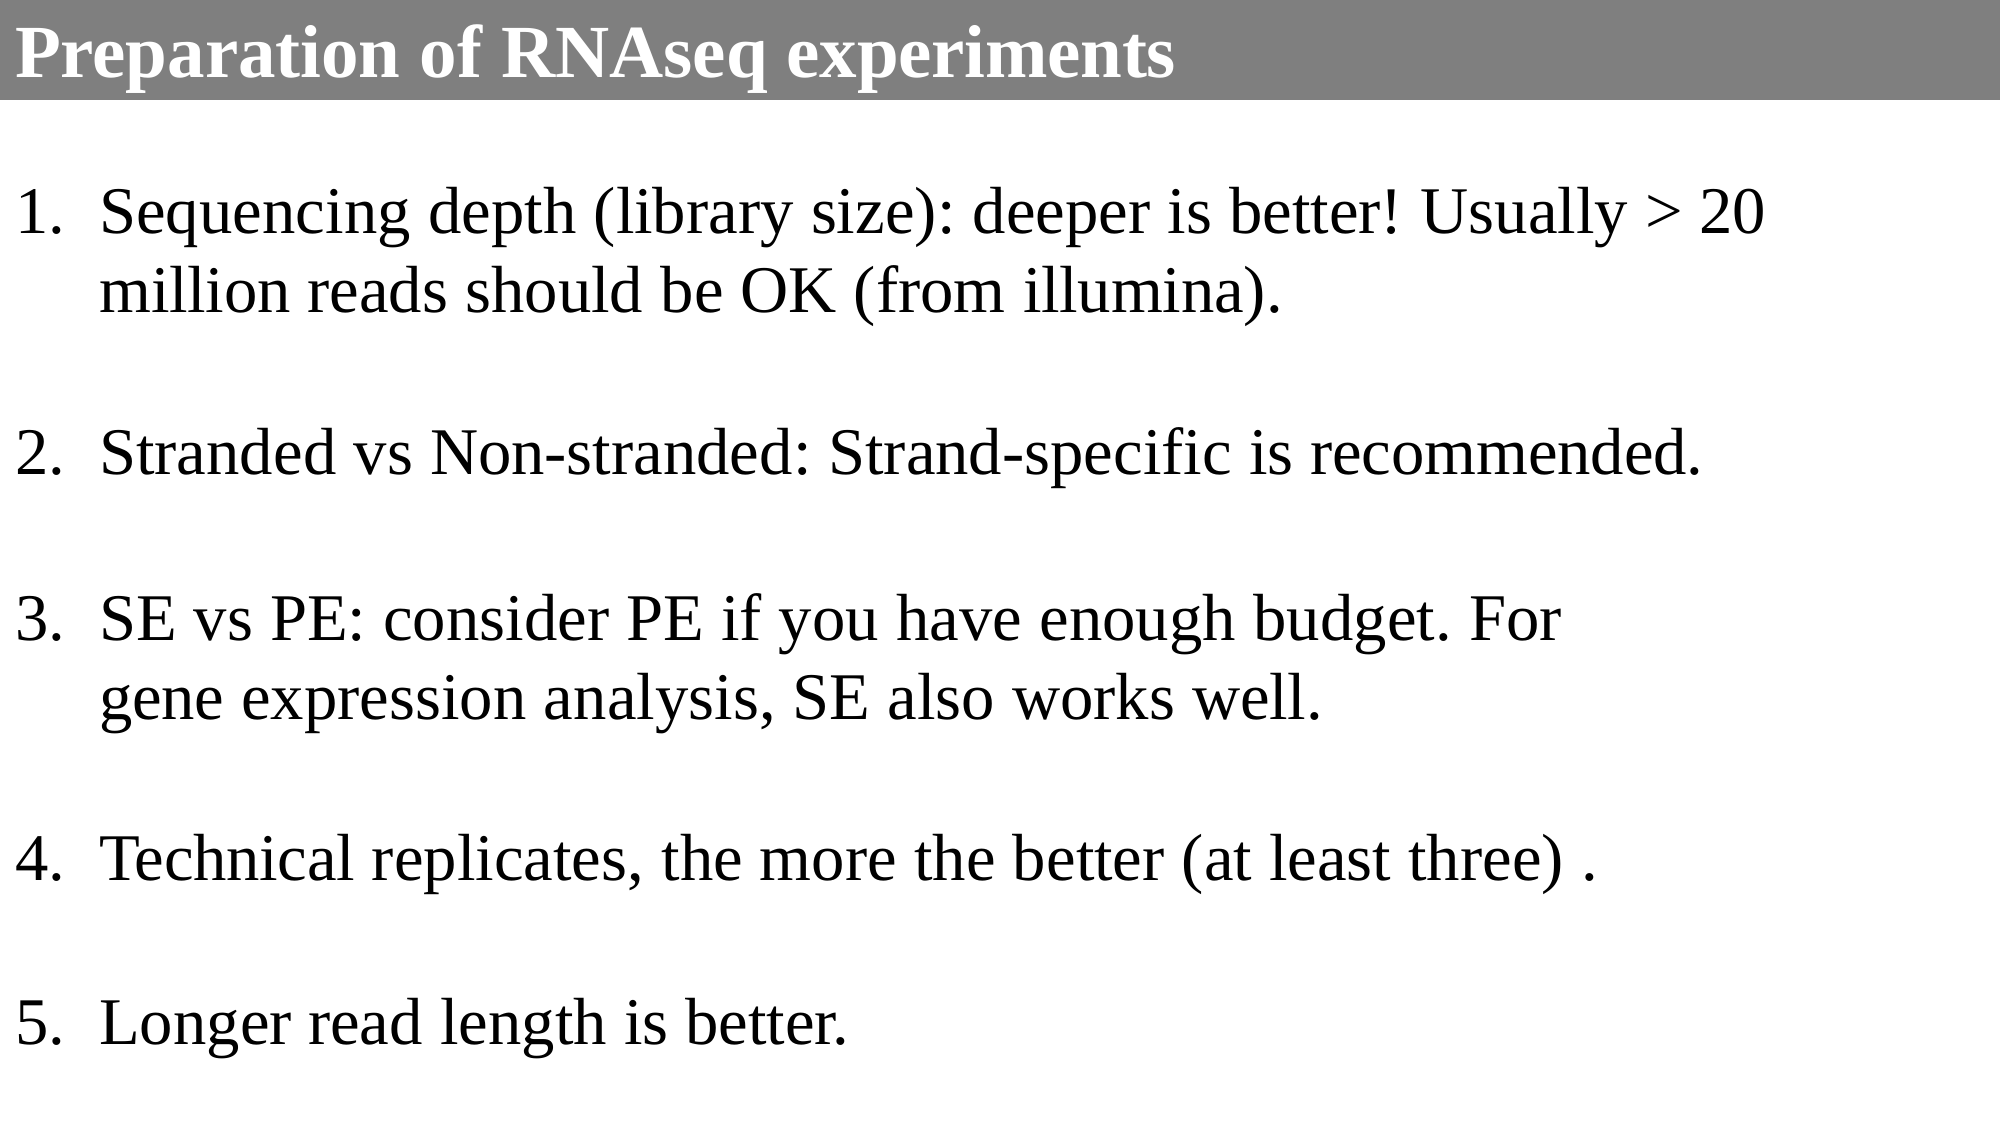

# Preparation of RNAseq experiments
Sequencing depth (library size): deeper is better! Usually > 20 million reads should be OK (from illumina).

Stranded vs Non-stranded: Strand-specific is recommended.

SE vs PE: consider PE if you have enough budget. For gene expression analysis, SE also works well.

Technical replicates, the more the better (at least three) .

Longer read length is better.